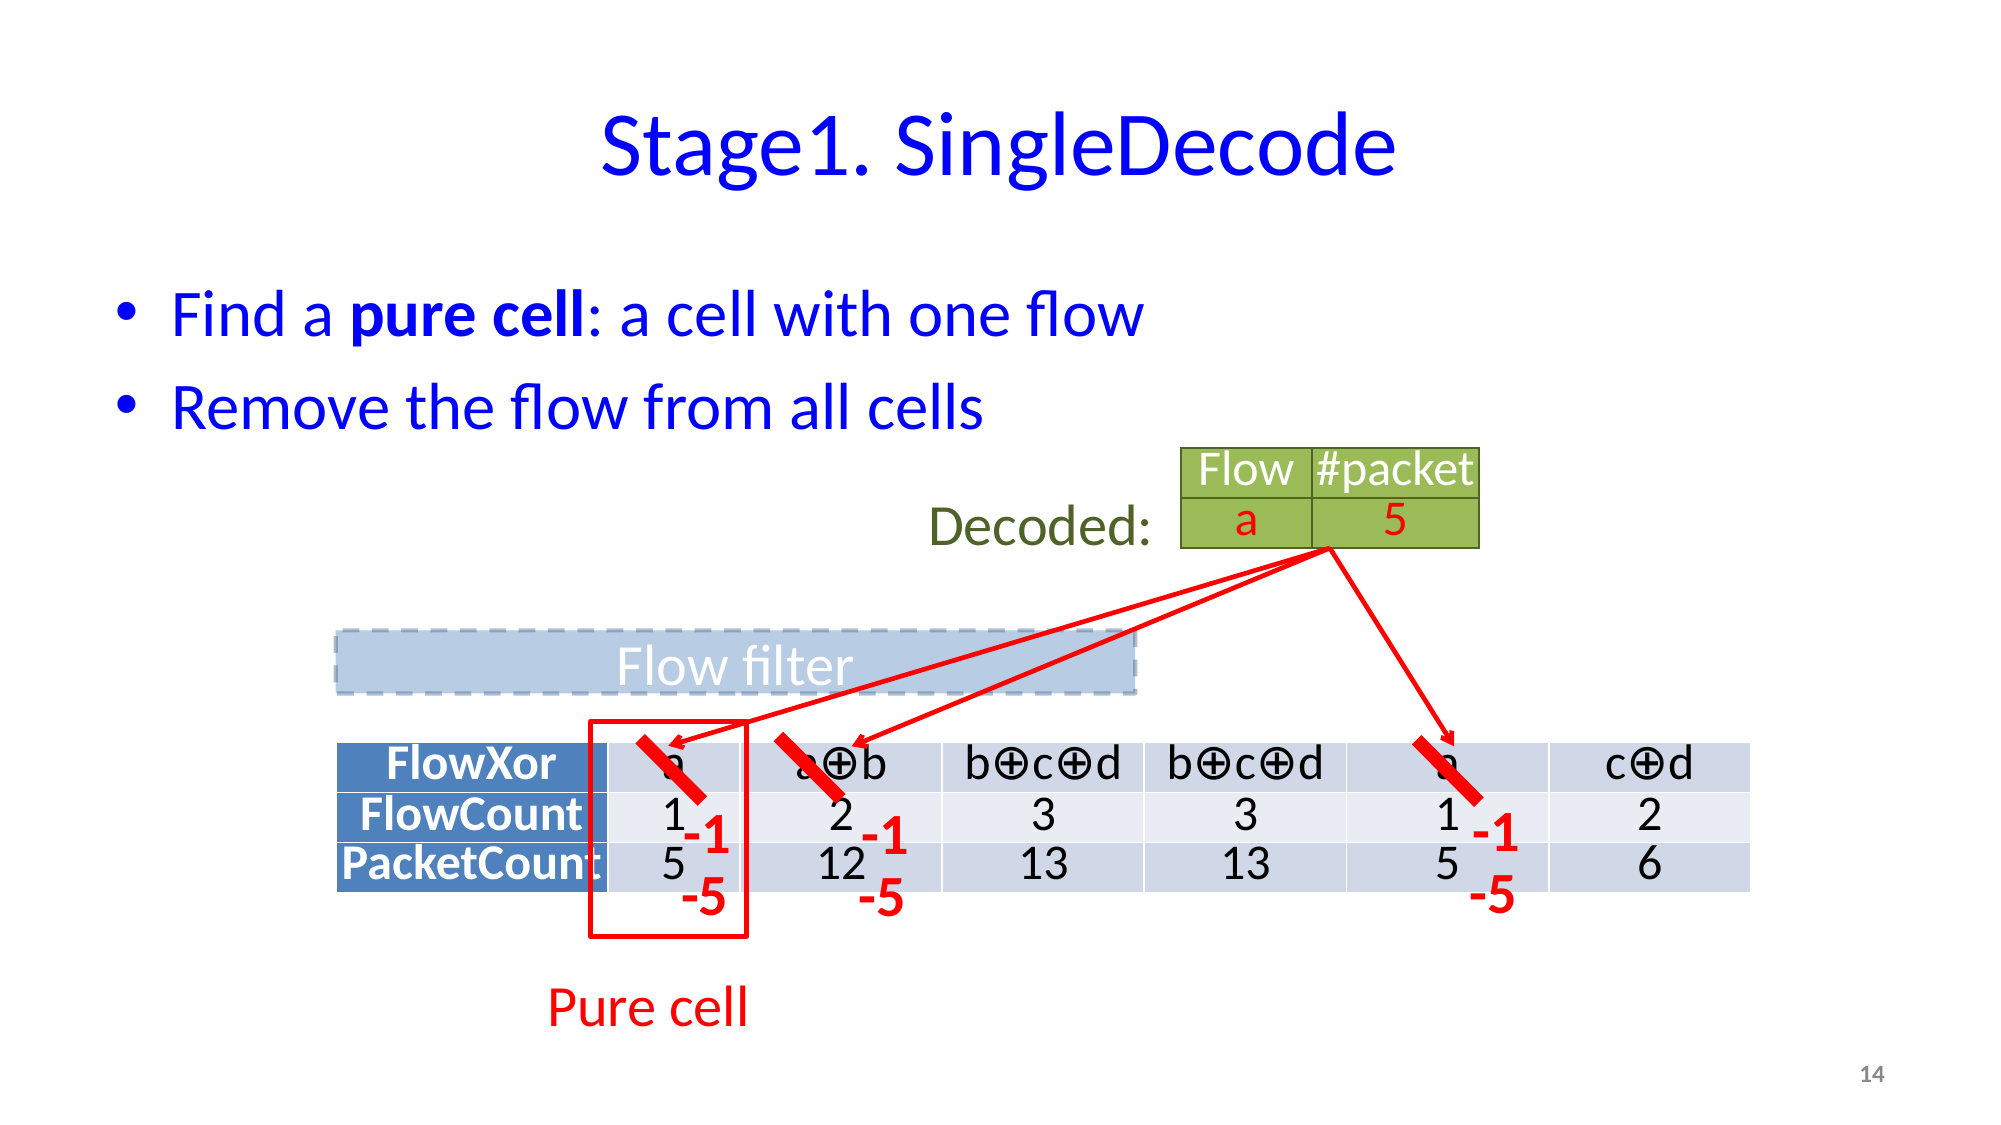

# Stage1. SingleDecode
Find a pure cell: a cell with one flow
Remove the flow from all cells
| Flow | #packet |
| --- | --- |
| a | 5 |
Decoded:
Flow filter

| FlowXor | a | a⊕b | b⊕c⊕d | b⊕c⊕d | a | c⊕d |
| --- | --- | --- | --- | --- | --- | --- |
| FlowCount | 1 | 2 | 3 | 3 | 1 | 2 |
| PacketCount | 5 | 12 | 13 | 13 | 5 | 6 |
-1
-1
-1
-5
-5
-5
Pure cell
14